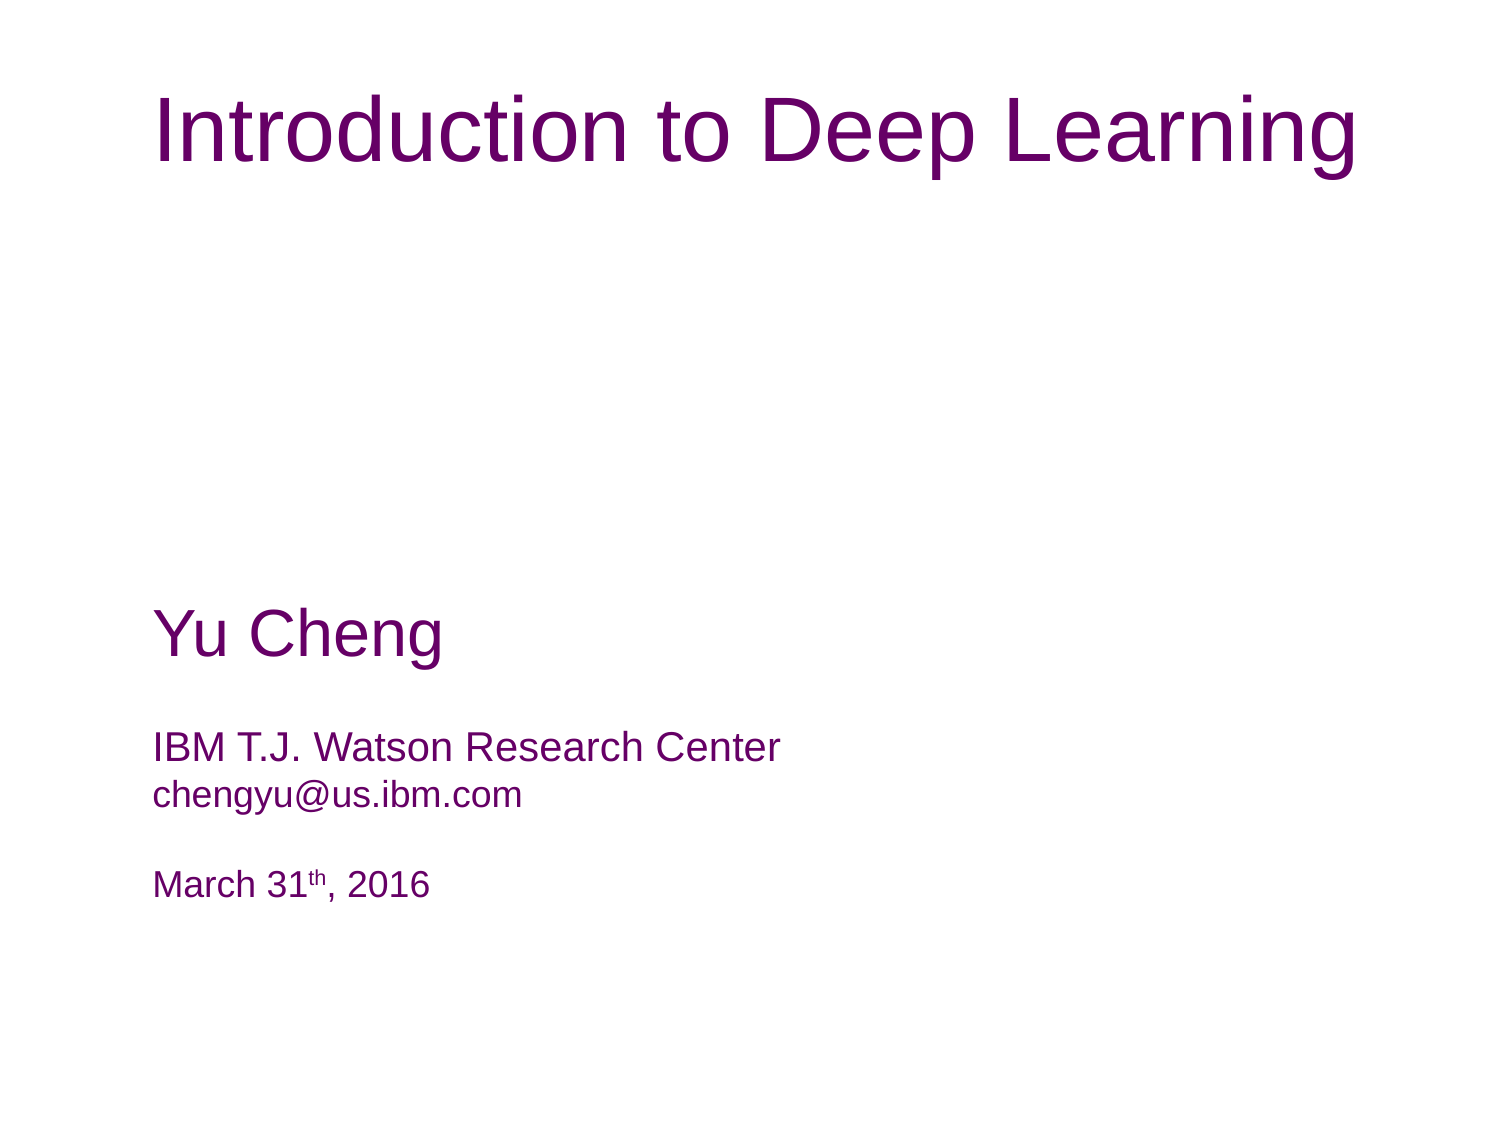

Introduction to Deep Learning

Yu Cheng
IBM T.J. Watson Research Center
chengyu@us.ibm.com
March 31th, 2016